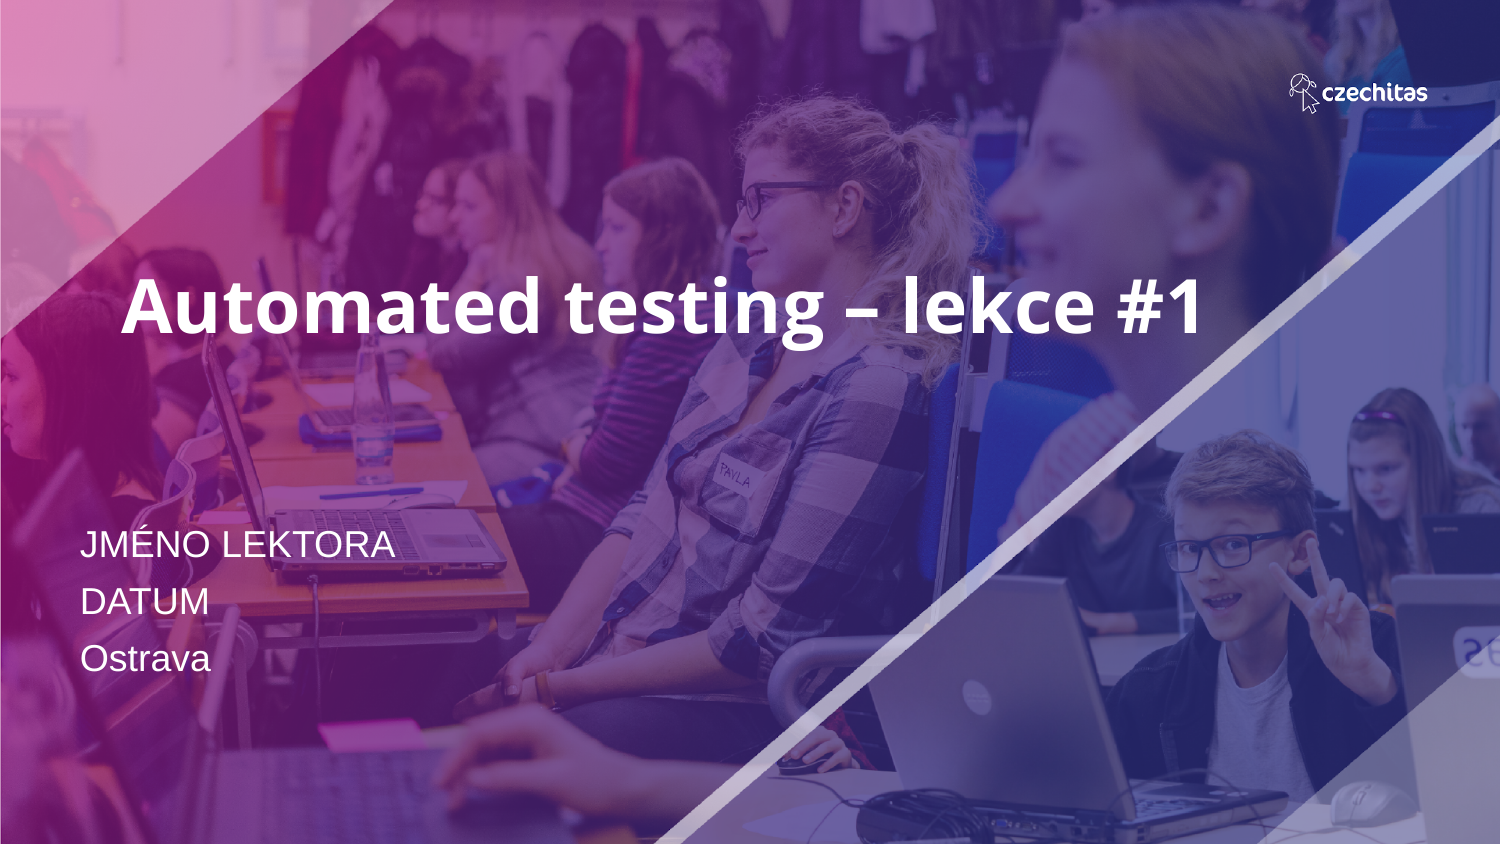

# Automated testing – lekce #1
JMÉNO LEKTORA
DATUM
Ostrava